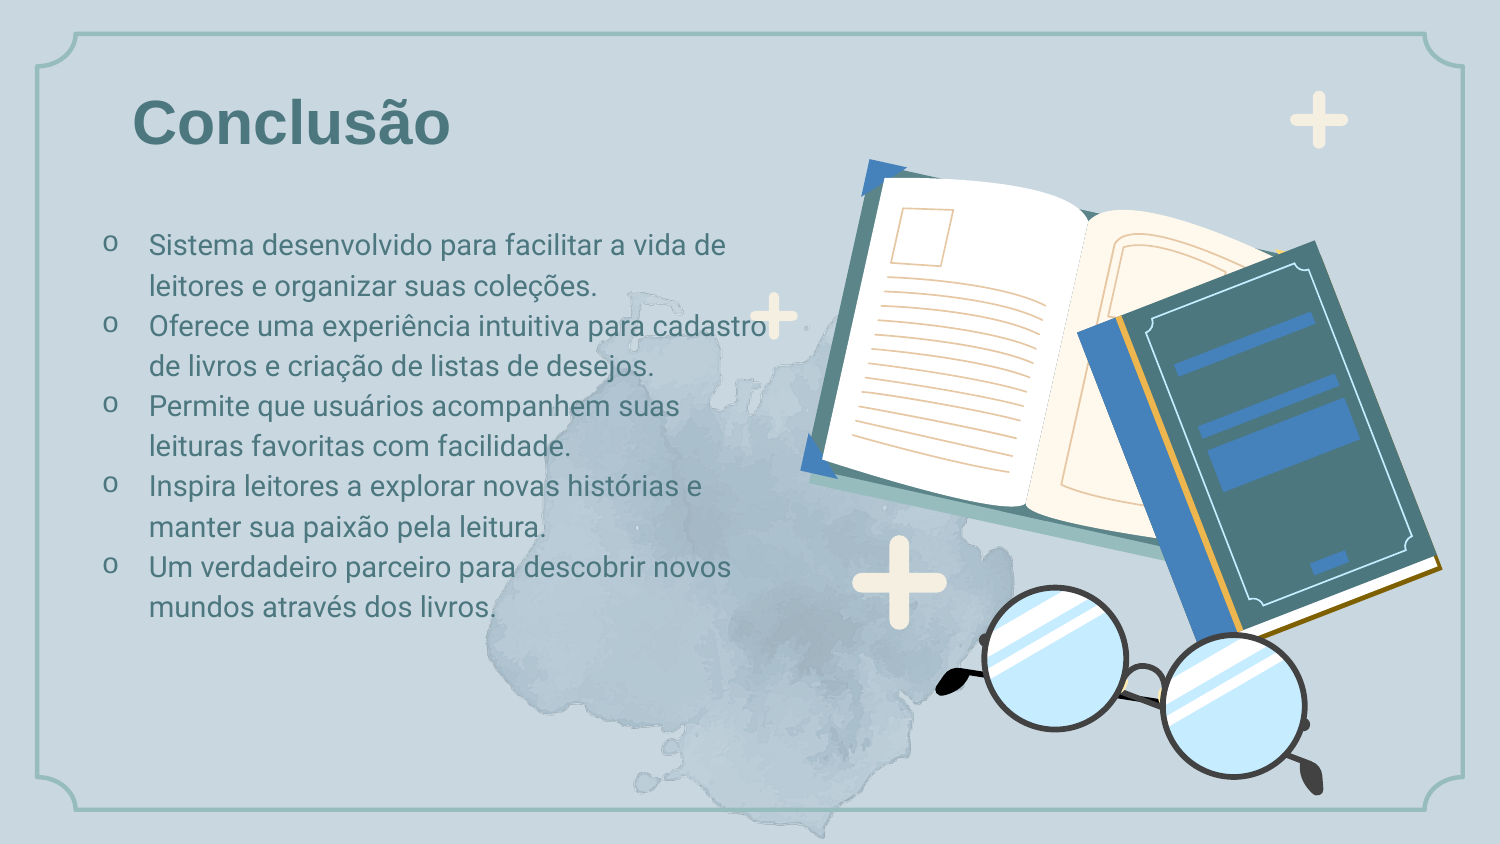

Sistema desenvolvido para facilitar a vida de leitores e organizar suas coleções.
Oferece uma experiência intuitiva para cadastro de livros e criação de listas de desejos.
Permite que usuários acompanhem suas leituras favoritas com facilidade.
Inspira leitores a explorar novas histórias e manter sua paixão pela leitura.
Um verdadeiro parceiro para descobrir novos mundos através dos livros.
Conclusão